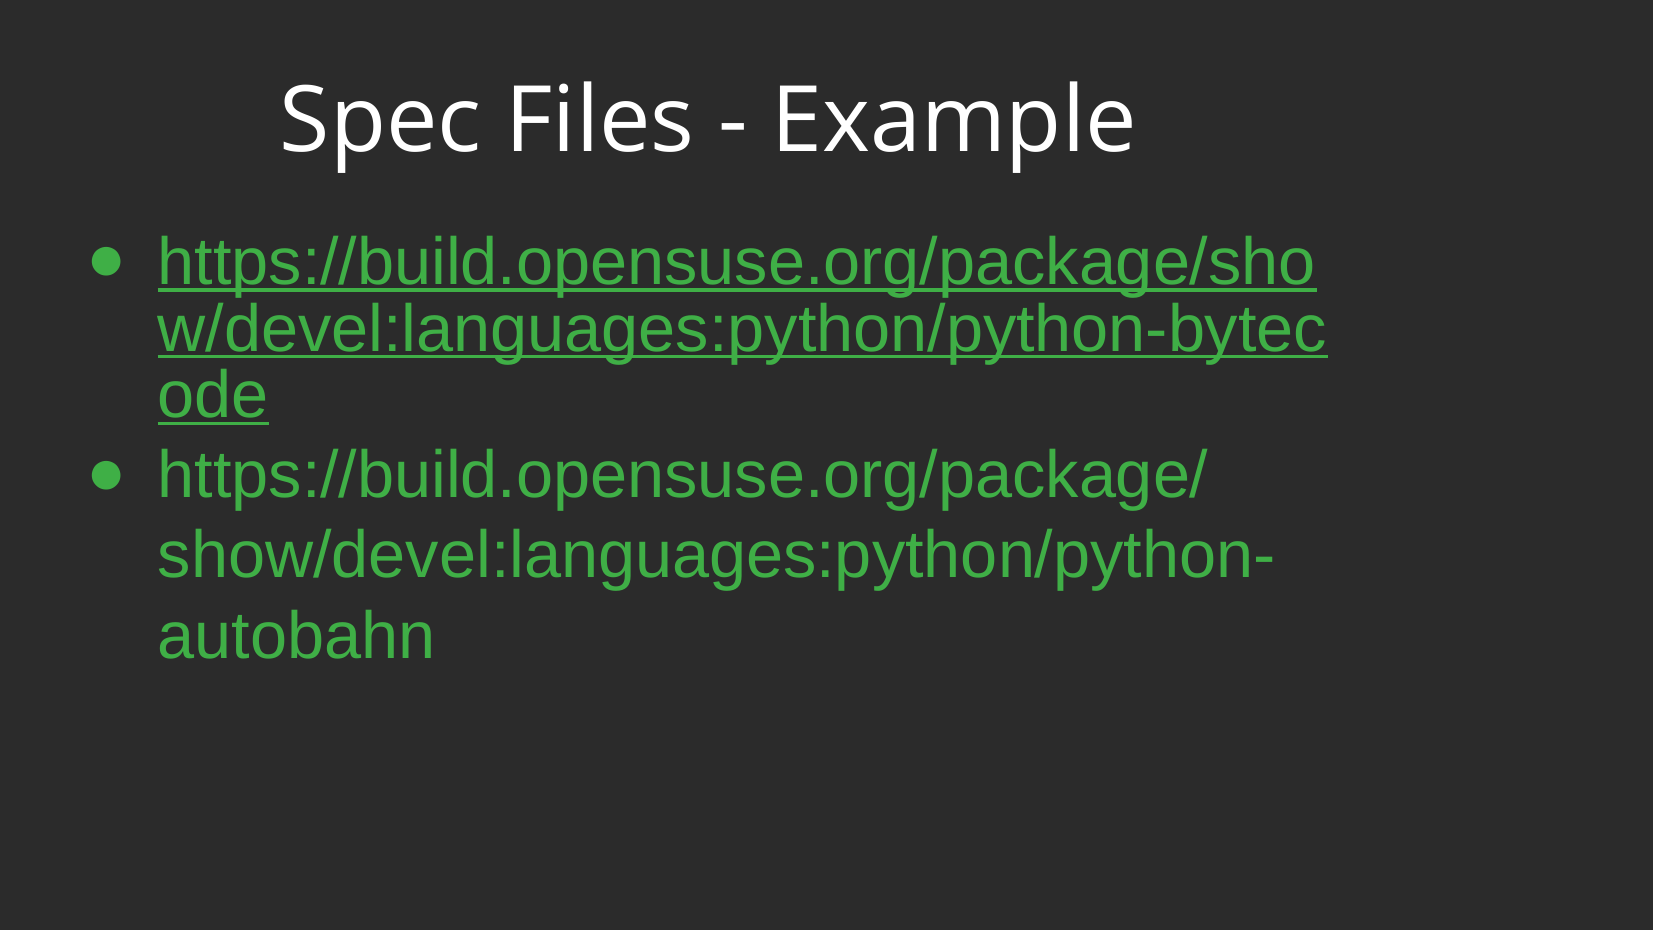

# Spec Files - Example
https://build.opensuse.org/package/show/devel:languages:python/python-bytecode
https://build.opensuse.org/package/show/devel:languages:python/python-autobahn